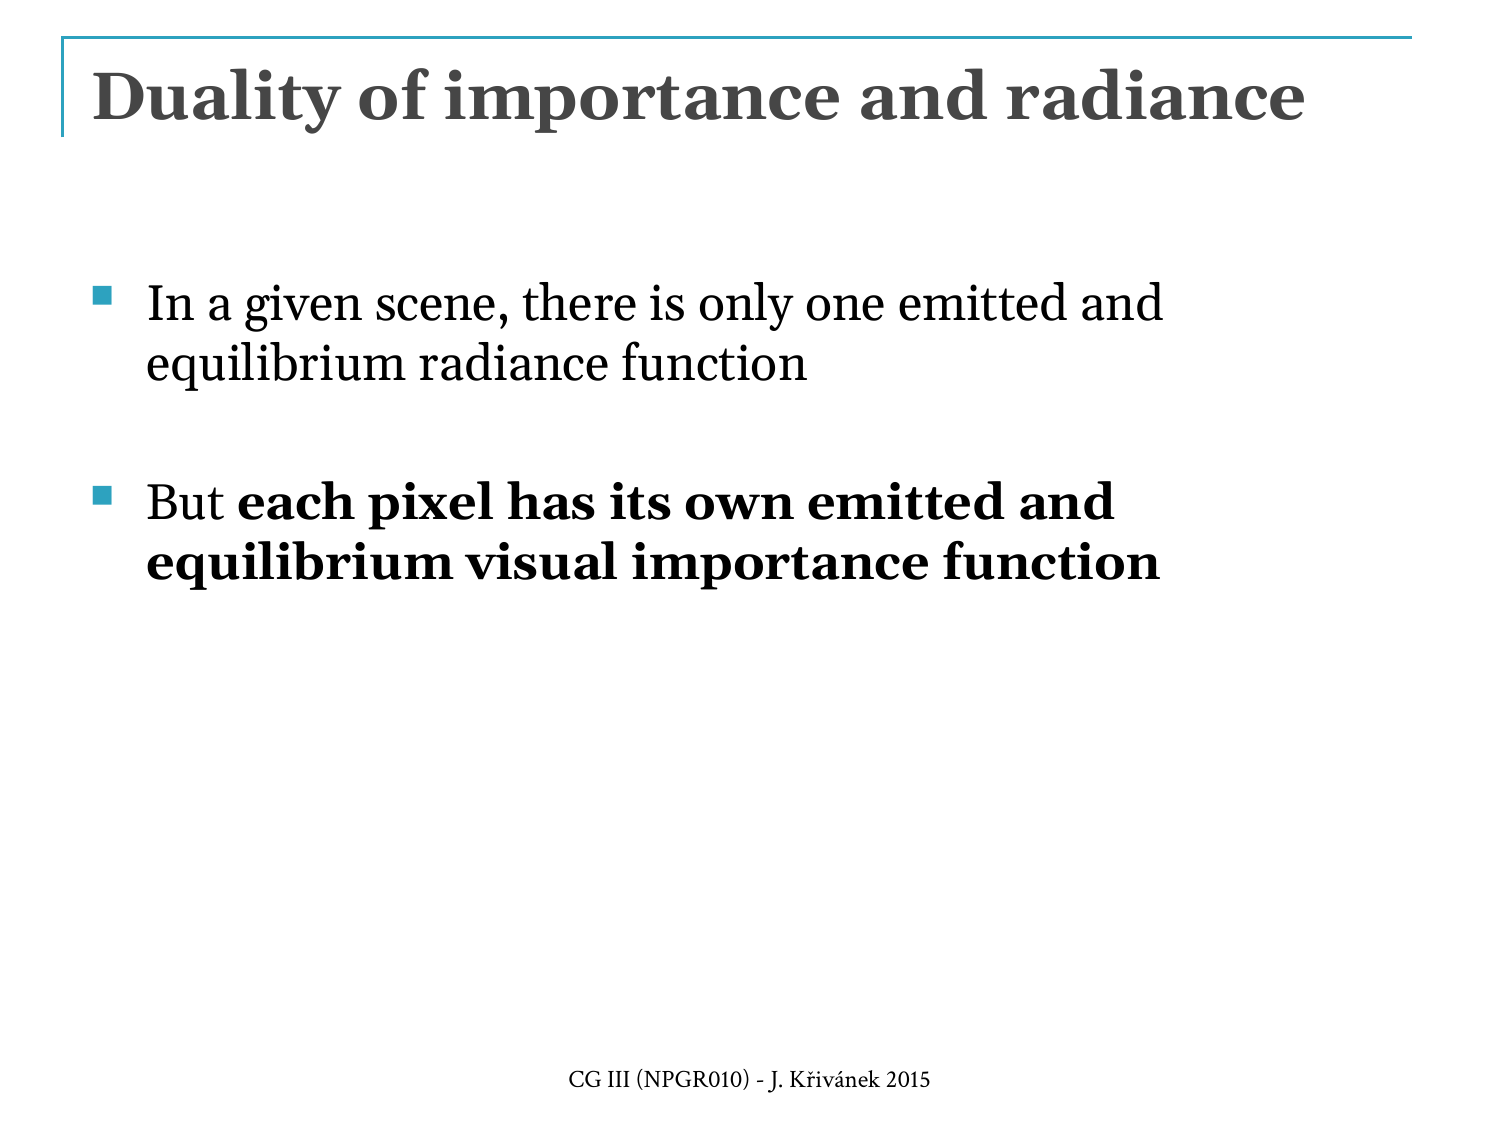

# Duality of importance and radiance
In a given scene, there is only one emitted and equilibrium radiance function

But each pixel has its own emitted and equilibrium visual importance function

CG III (NPGR010) - J. Křivánek 2015